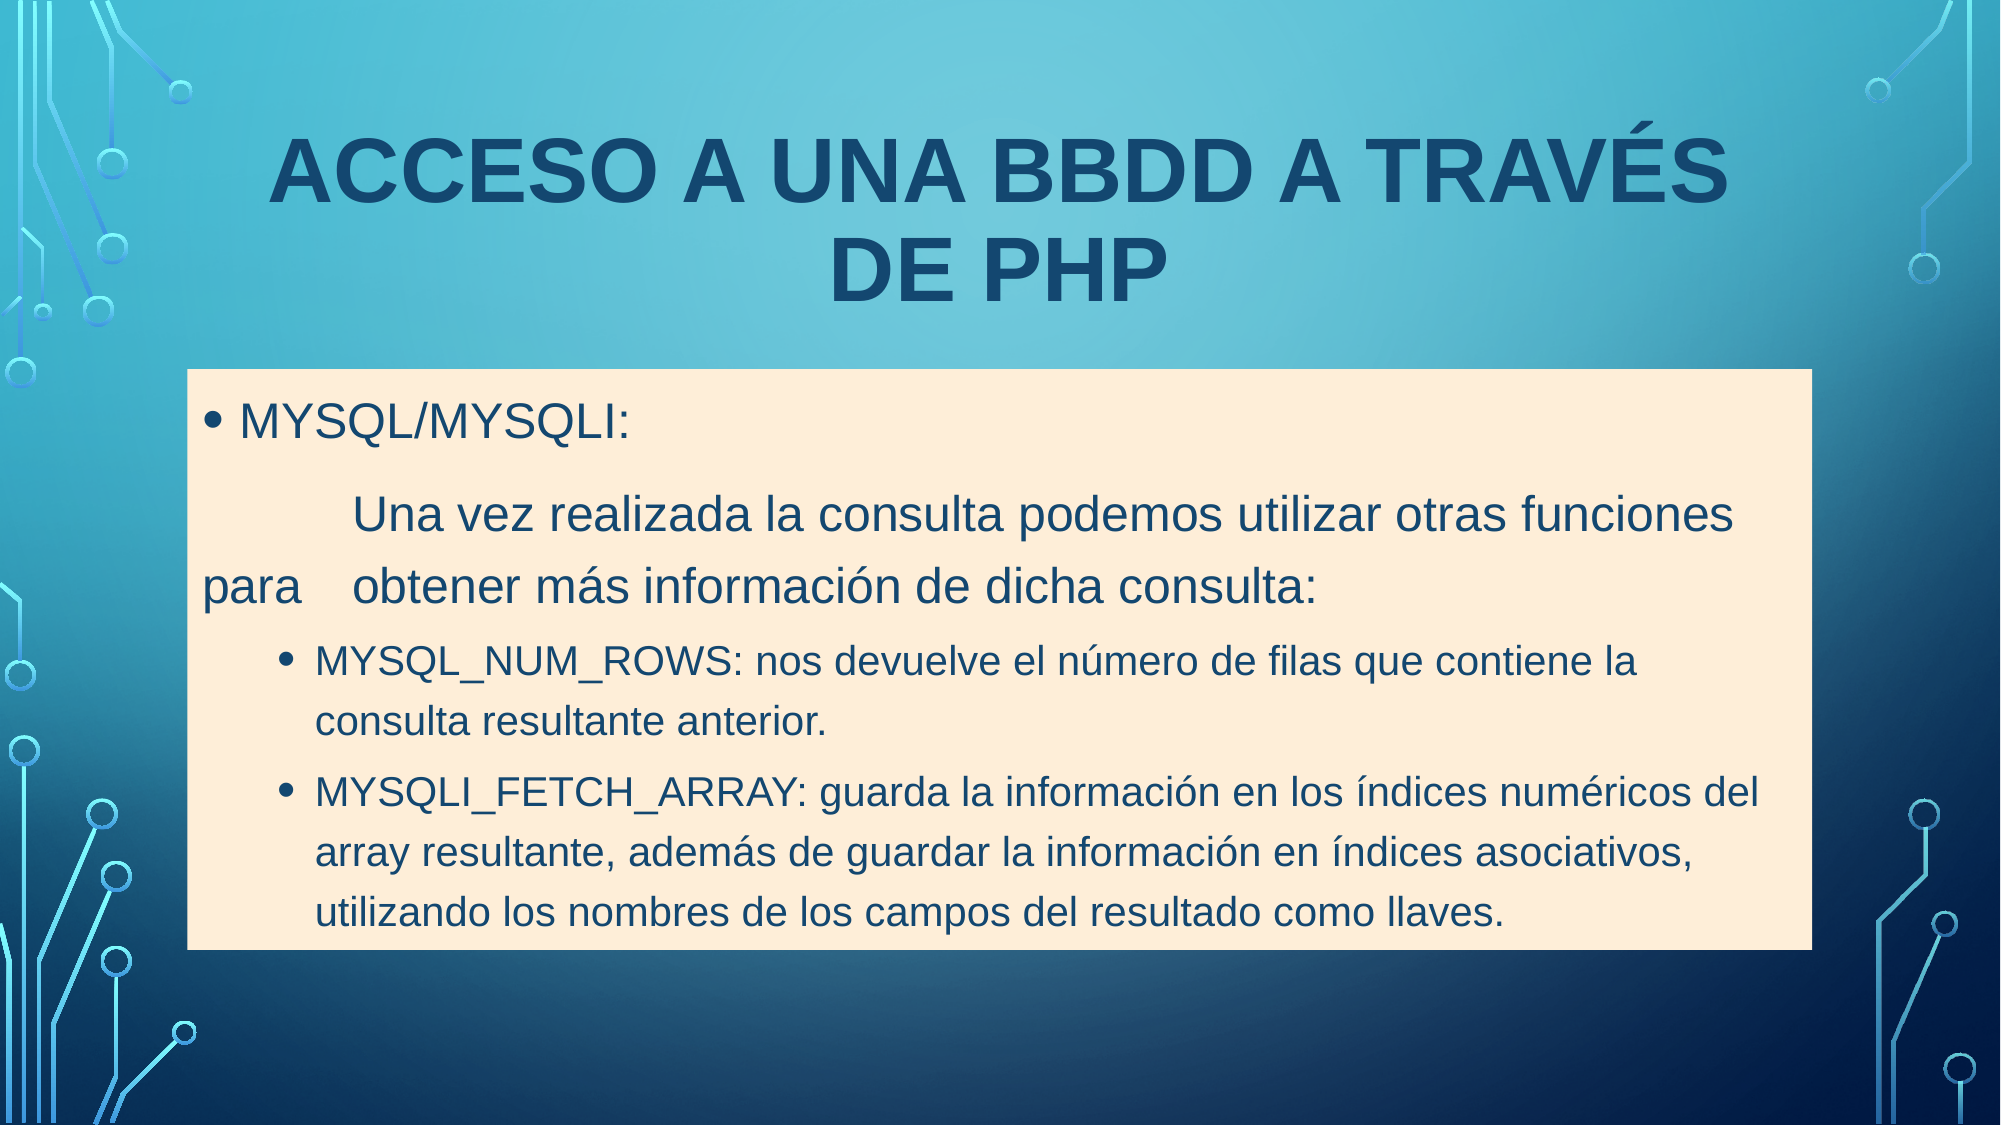

# ACCESO A UNA BBDD A TRAVÉS DE PHP
MYSQL/MYSQLI:
	Una vez realizada la consulta podemos utilizar otras funciones para 	obtener más información de dicha consulta:
MYSQL_NUM_ROWS: nos devuelve el número de filas que contiene la consulta resultante anterior.
MYSQLI_FETCH_ARRAY: guarda la información en los índices numéricos del array resultante, además de guardar la información en índices asociativos, utilizando los nombres de los campos del resultado como llaves.